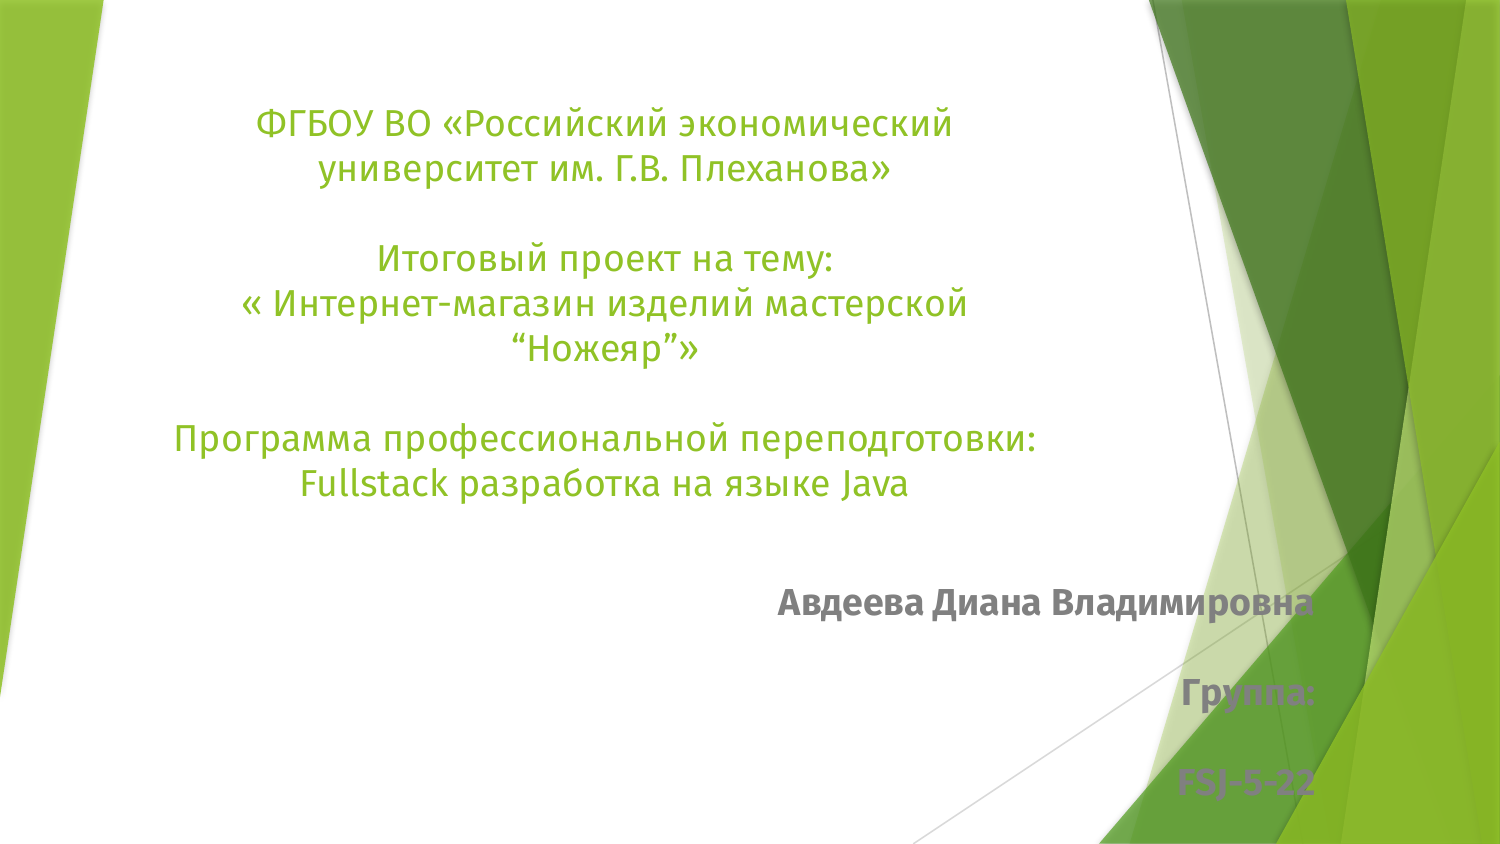

# ФГБОУ ВО «Российский экономический университет им. Г.В. Плеханова»

Итоговый проект на тему:
« Интернет-магазин изделий мастерской “Ножеяр”»

Программа профессиональной переподготовки: Fullstack разработка на языке Java
Авдеева Диана Владимировна

Группа:

FSJ-5-22